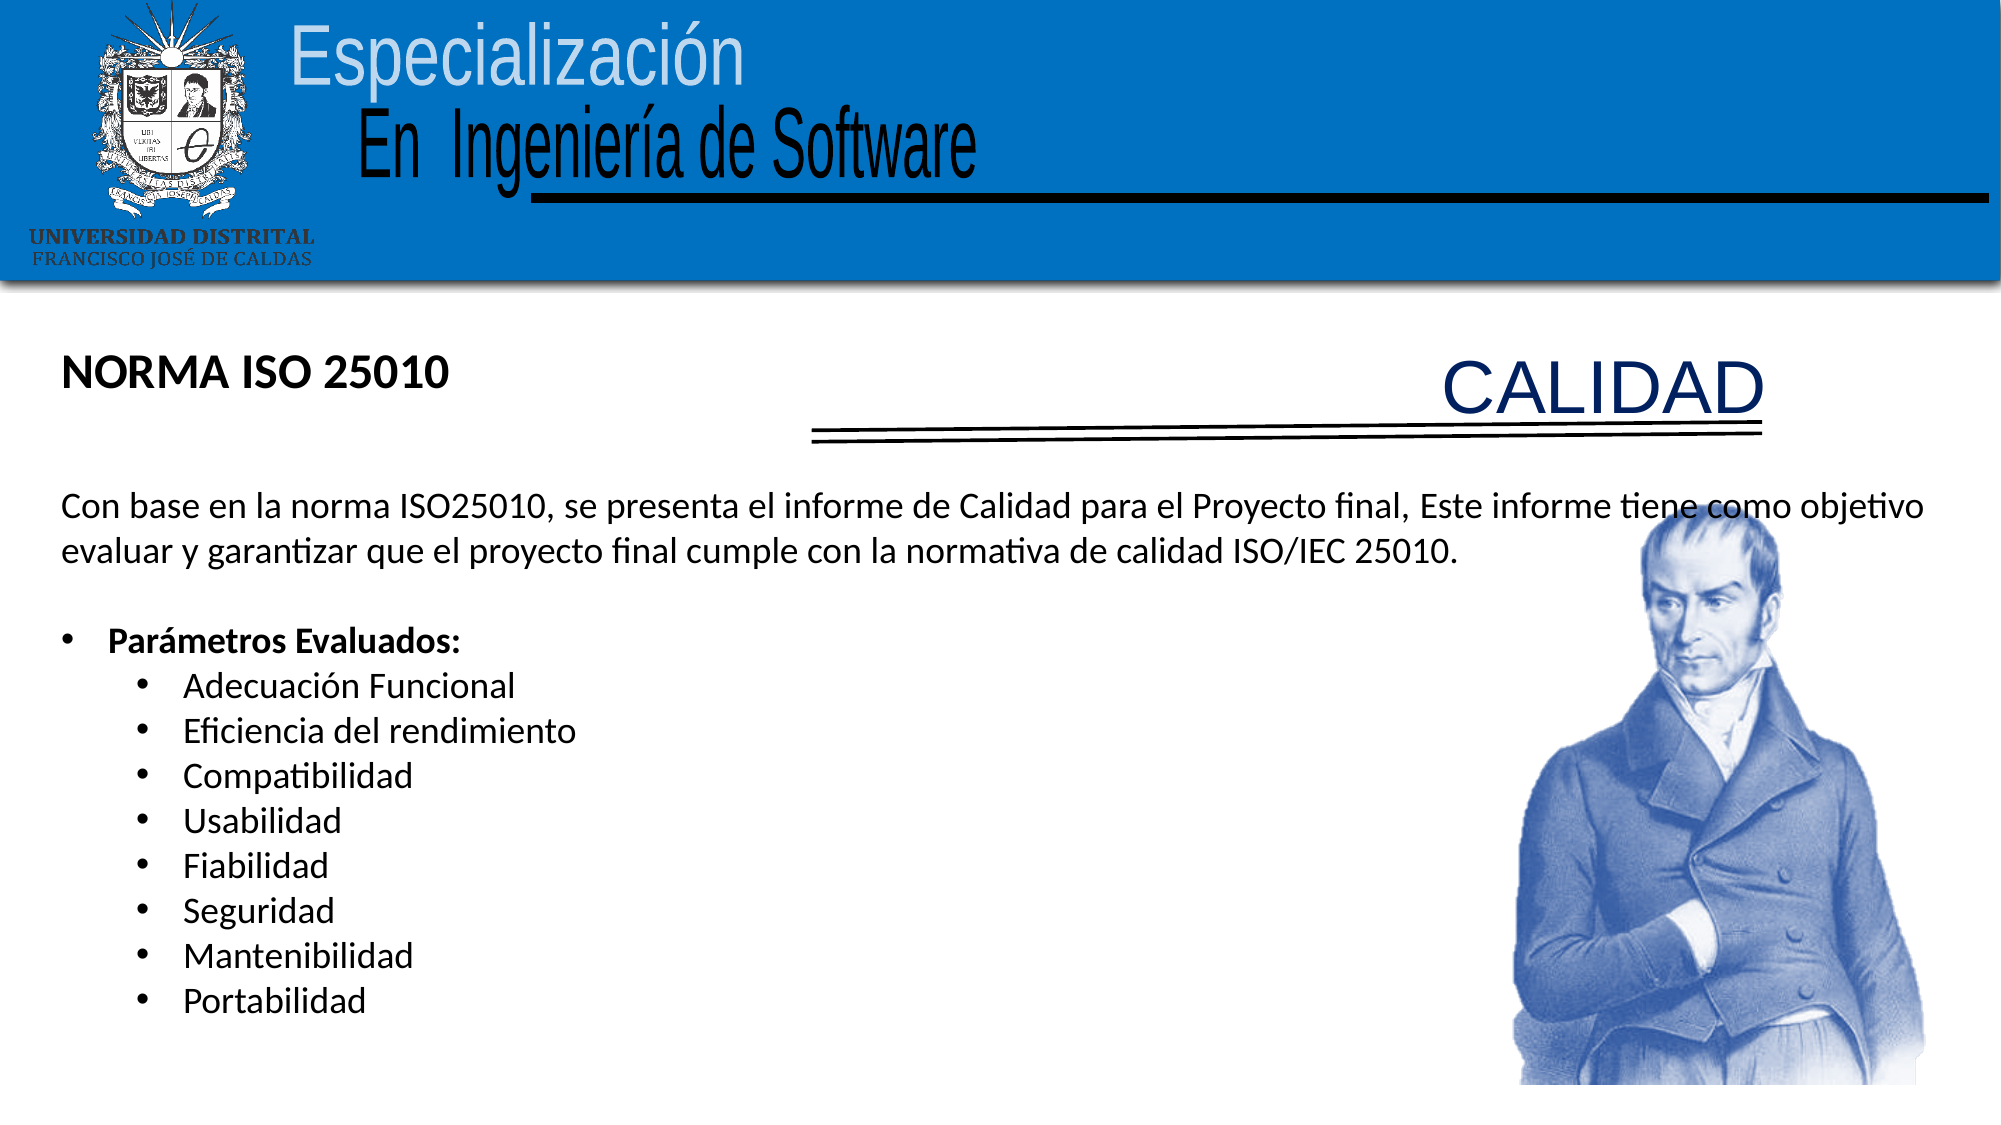

CALIDAD
NORMA ISO 25010
Con base en la norma ISO25010, se presenta el informe de Calidad para el Proyecto final, Este informe tiene como objetivo evaluar y garantizar que el proyecto final cumple con la normativa de calidad ISO/IEC 25010.

Parámetros Evaluados:
Adecuación Funcional
Eficiencia del rendimiento
Compatibilidad
Usabilidad
Fiabilidad
Seguridad
Mantenibilidad
Portabilidad